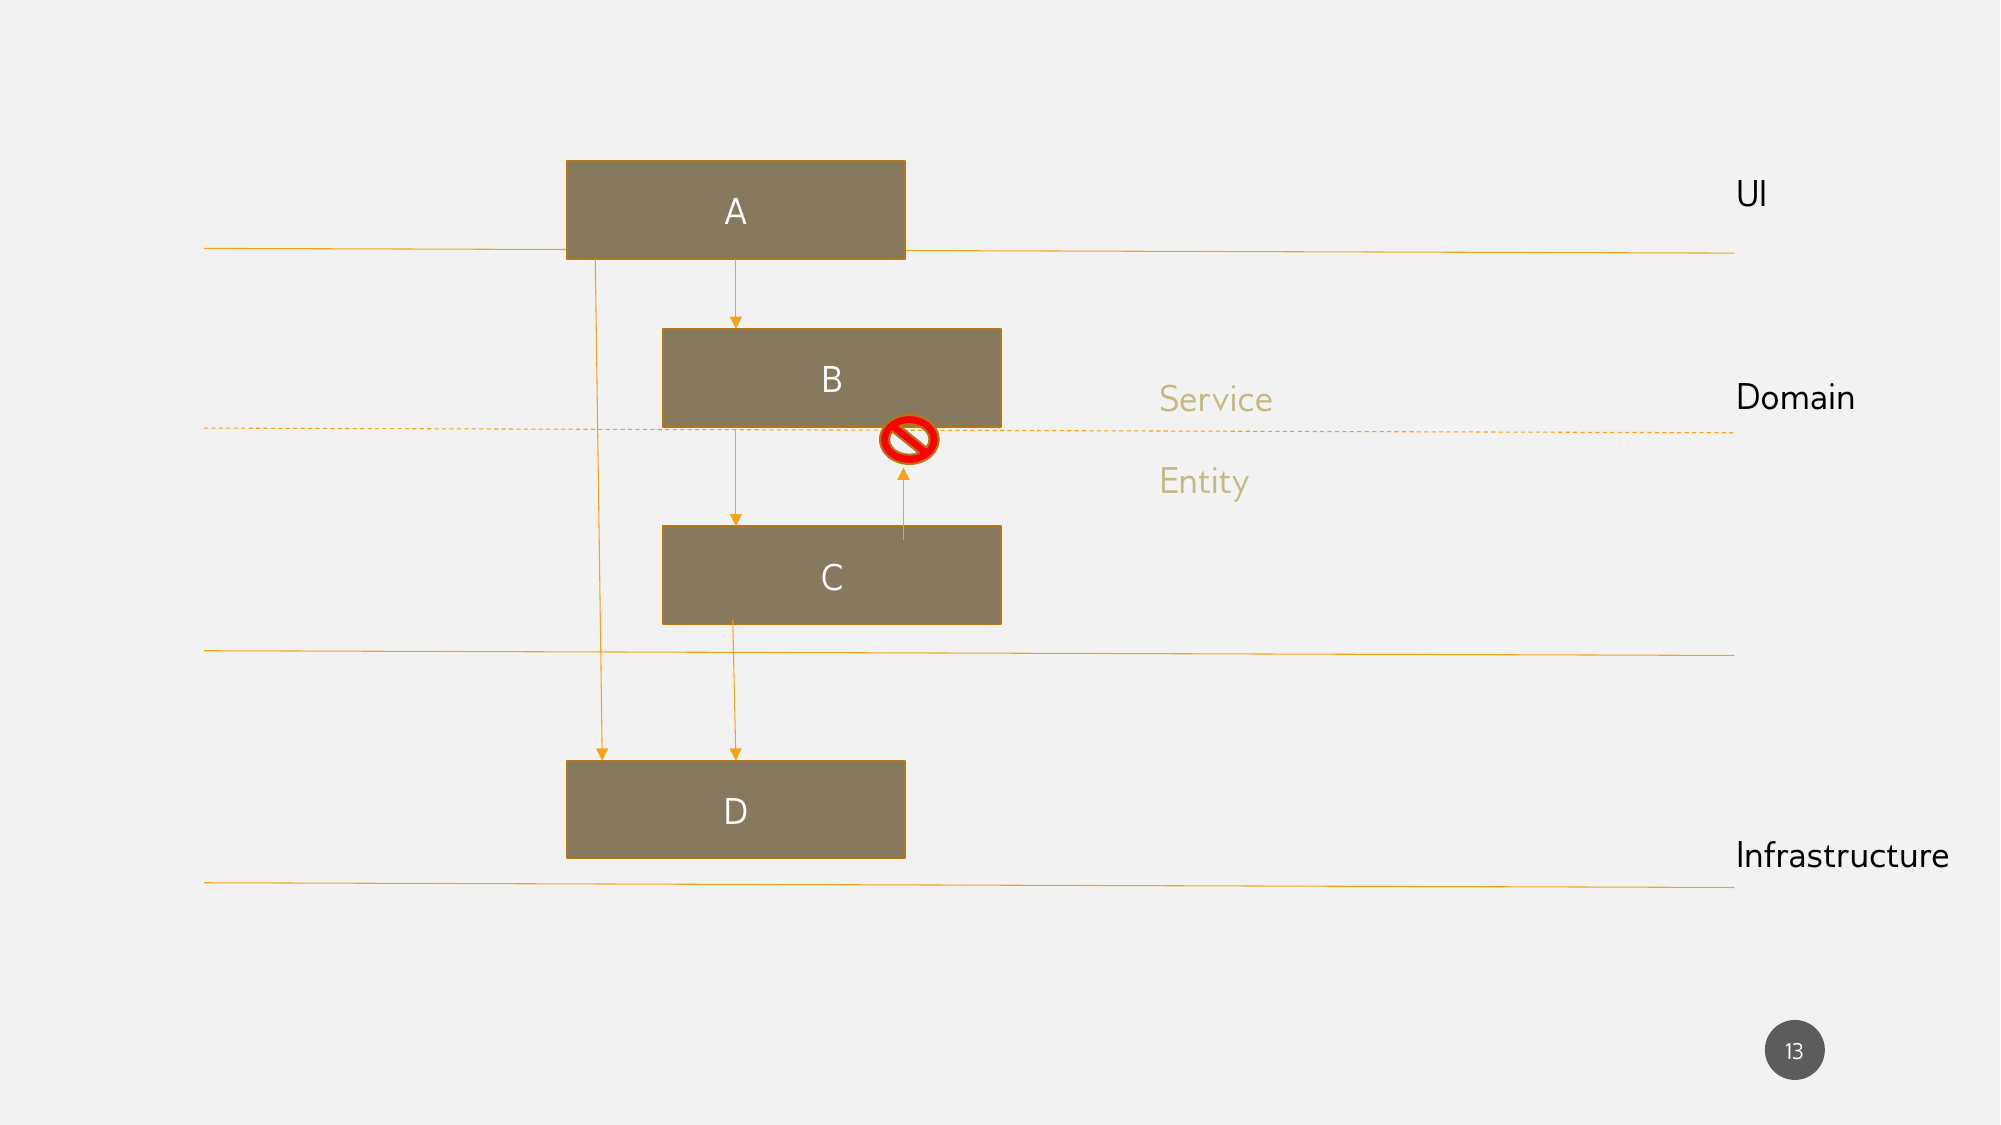

A
UI
B
Domain
Service

Entity
C
D
Infrastructure
13